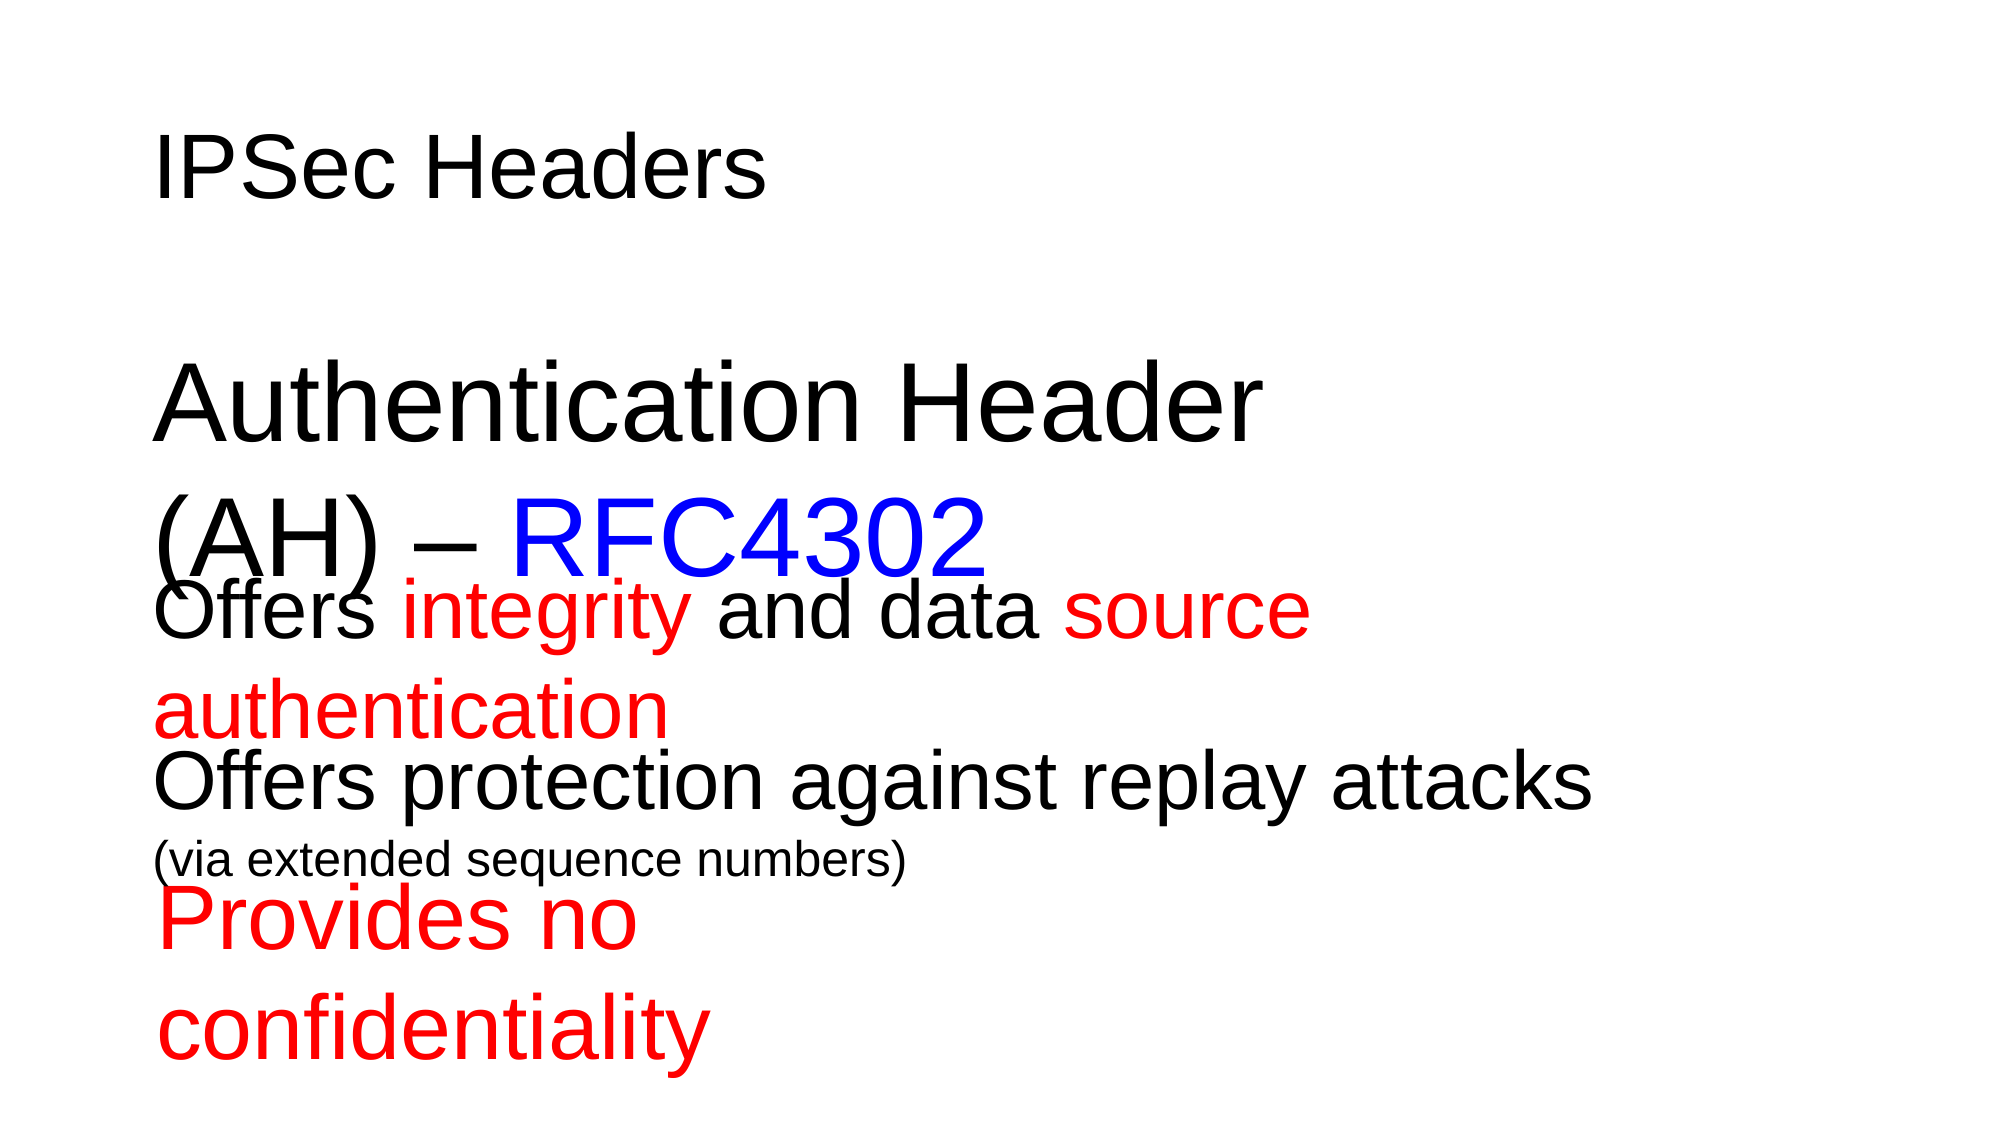

# IPSec Headers
Authentication Header (AH) – RFC4302
Offers integrity and data source authentication
Offers protection against replay attacks (via extended sequence numbers)
Provides no confidentiality